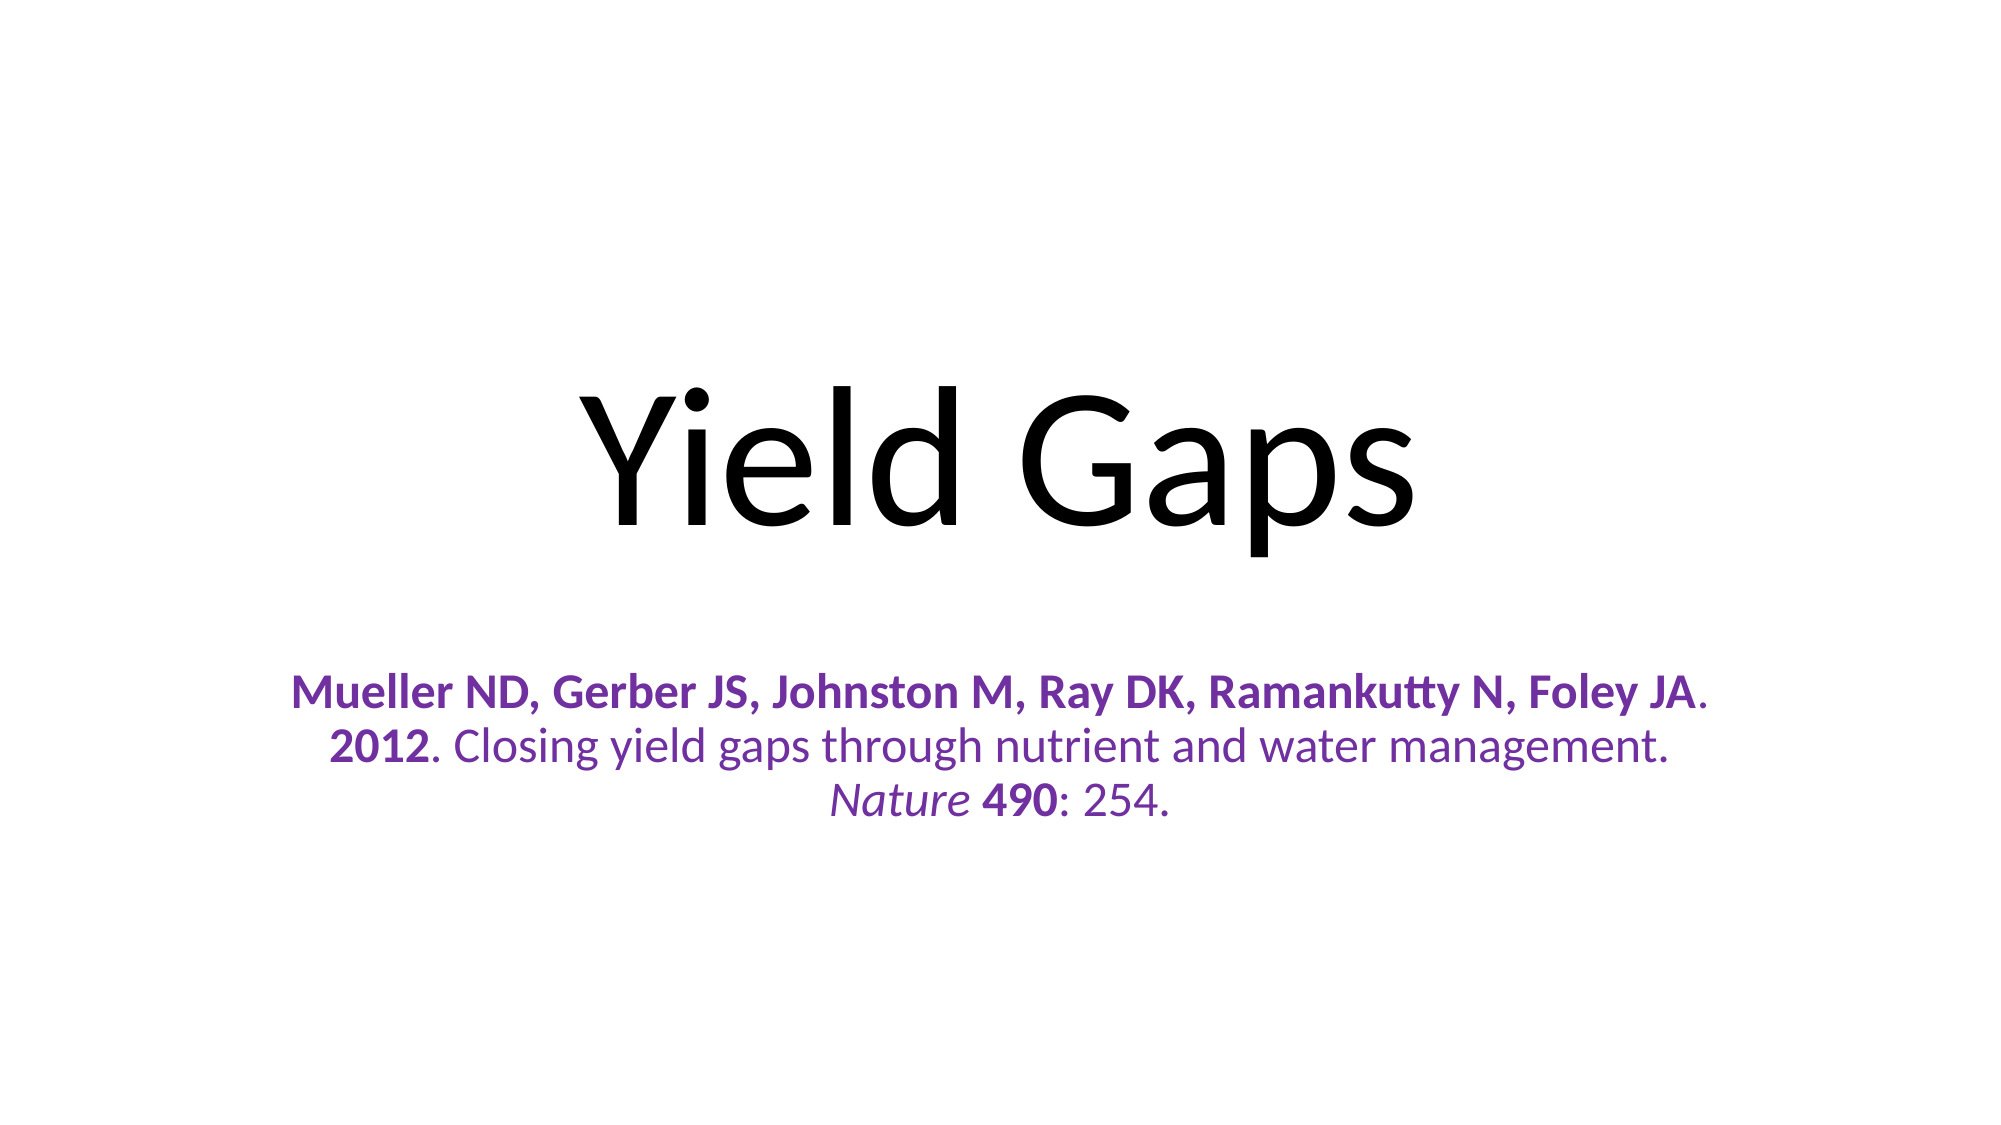

# Yield Gaps
Mueller ND, Gerber JS, Johnston M, Ray DK, Ramankutty N, Foley JA. 2012. Closing yield gaps through nutrient and water management. Nature 490: 254.